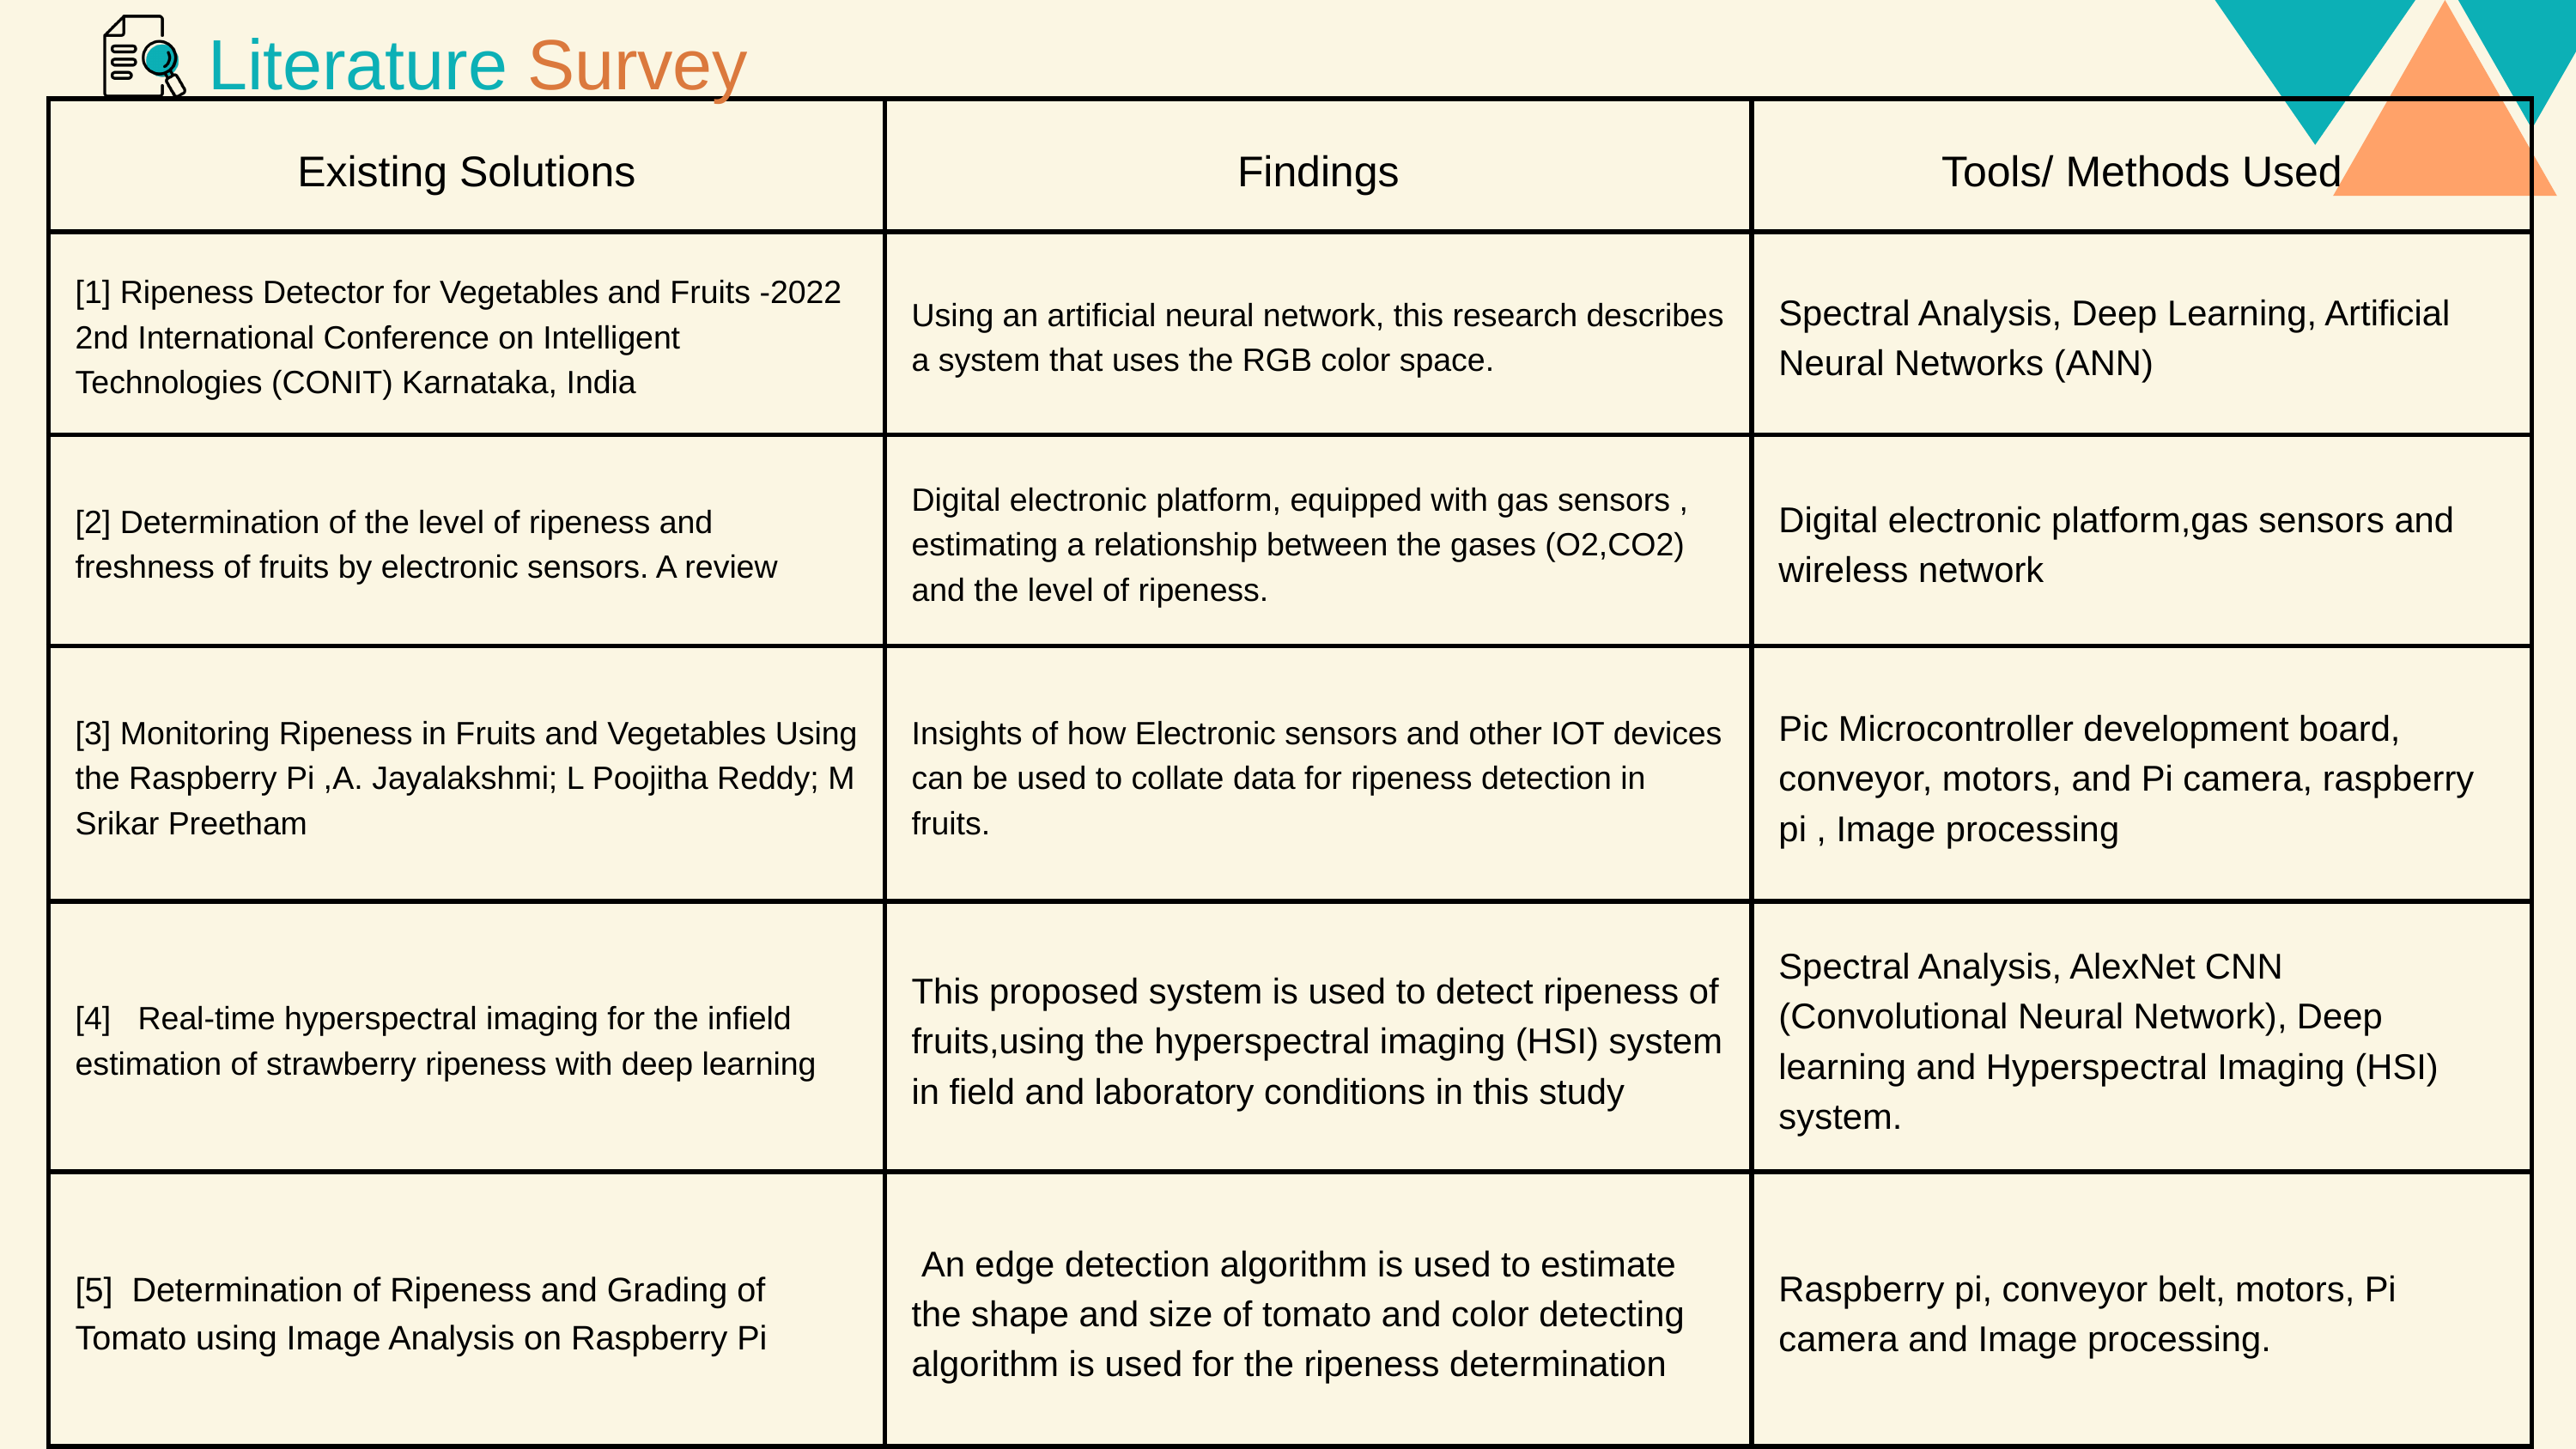

Literature Survey

| Existing Solutions | Findings | Tools/ Methods Used |
| --- | --- | --- |
| [1] Ripeness Detector for Vegetables and Fruits -2022 2nd International Conference on Intelligent Technologies (CONIT) Karnataka, India | Using an artificial neural network, this research describes a system that uses the RGB color space. | Spectral Analysis, Deep Learning, Artificial Neural Networks (ANN) |
| [2] Determination of the level of ripeness and freshness of fruits by electronic sensors. A review | Digital electronic platform, equipped with gas sensors , estimating a relationship between the gases (O2,CO2) and the level of ripeness. | Digital electronic platform,gas sensors and wireless network |
| [3] Monitoring Ripeness in Fruits and Vegetables Using the Raspberry Pi ,A. Jayalakshmi; L Poojitha Reddy; M Srikar Preetham | Insights of how Electronic sensors and other IOT devices can be used to collate data for ripeness detection in fruits. | Pic Microcontroller development board, conveyor, motors, and Pi camera, raspberry pi , Image processing |
| [4] Real-time hyperspectral imaging for the infield estimation of strawberry ripeness with deep learning | This proposed system is used to detect ripeness of fruits,using the hyperspectral imaging (HSI) system in field and laboratory conditions in this study | Spectral Analysis, AlexNet CNN (Convolutional Neural Network), Deep learning and Hyperspectral Imaging (HSI) system. |
| [5] Determination of Ripeness and Grading of Tomato using Image Analysis on Raspberry Pi | An edge detection algorithm is used to estimate the shape and size of tomato and color detecting algorithm is used for the ripeness determination | Raspberry pi, conveyor belt, motors, Pi camera and Image processing. |